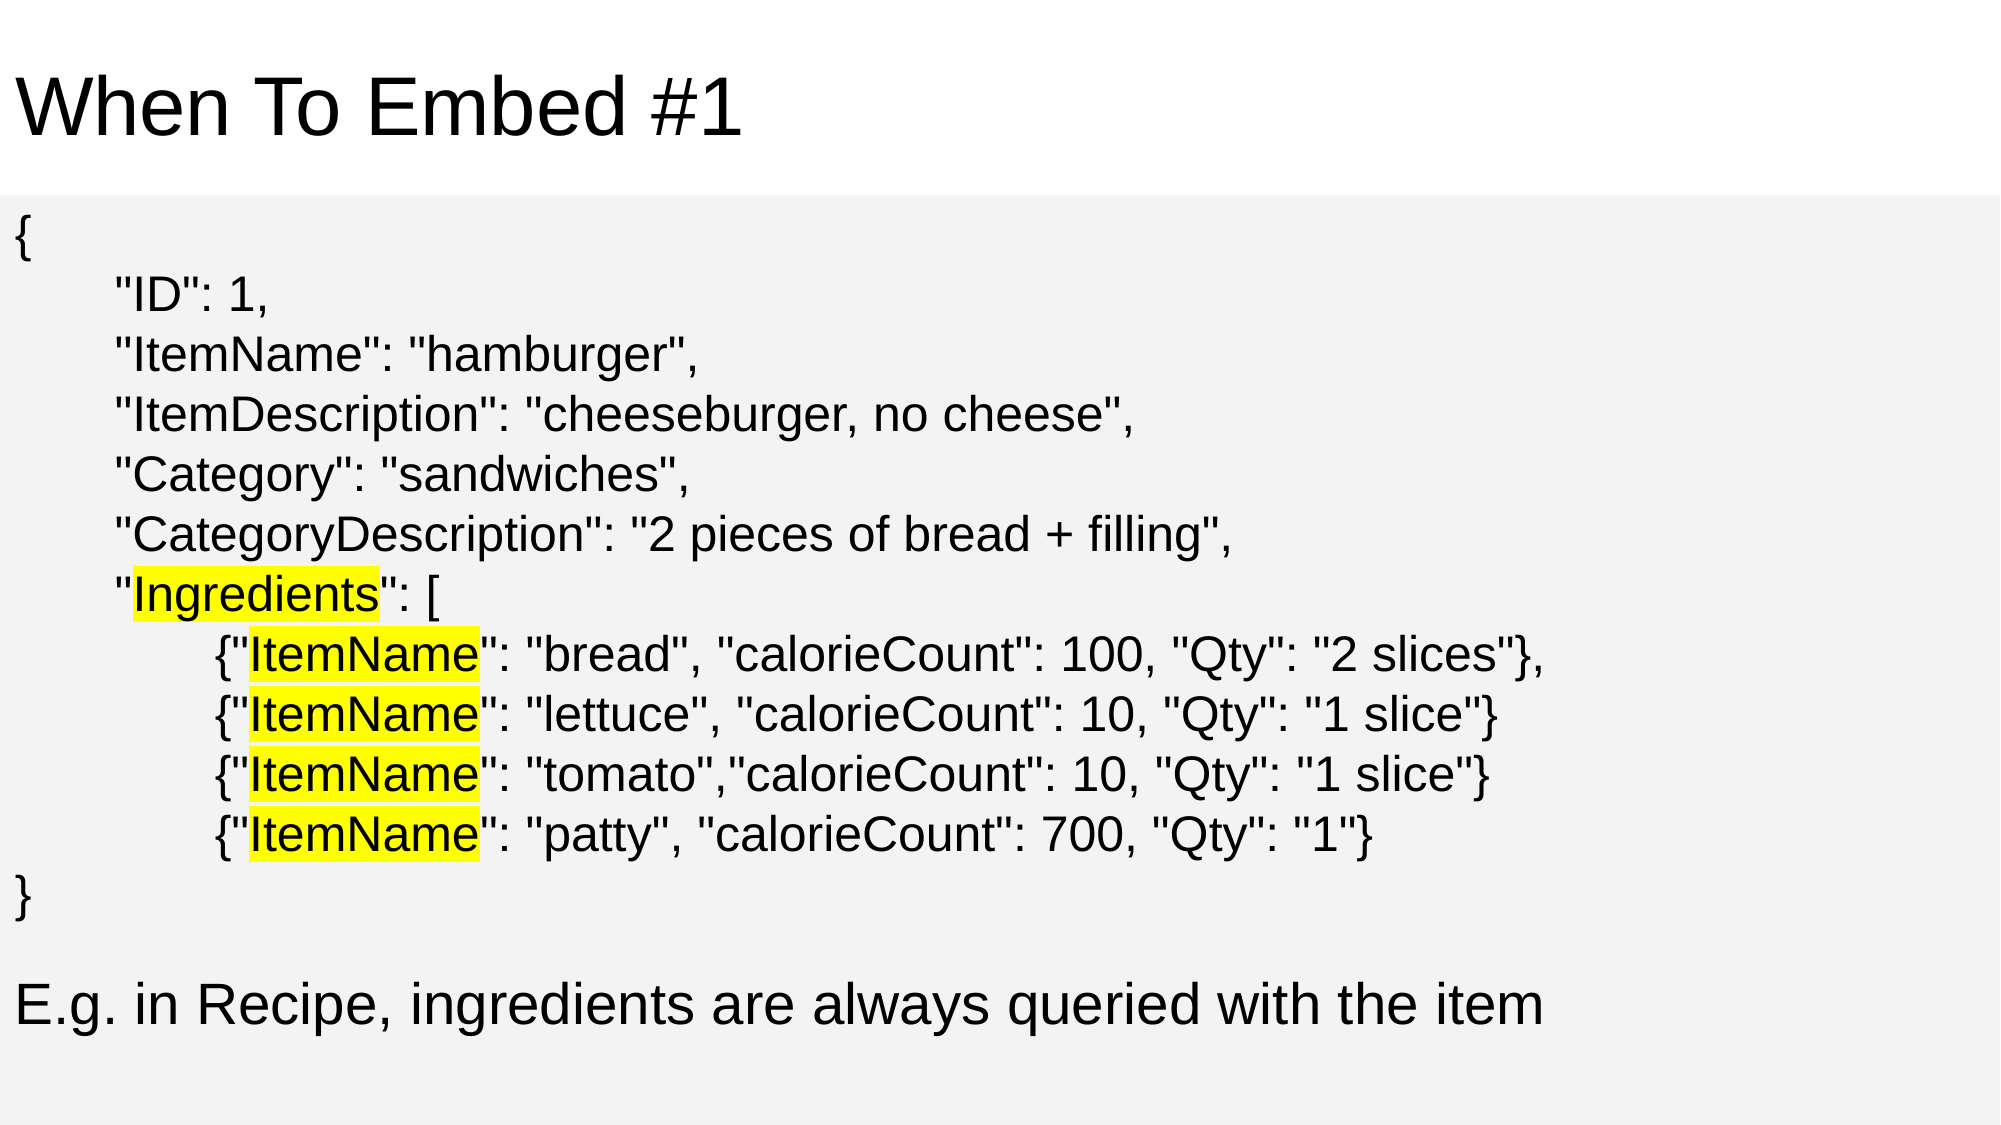

When To Embed #1
{
"ID": 1,
"ItemName": "hamburger",
"ItemDescription": "cheeseburger, no cheese",
"Category": "sandwiches",
"CategoryDescription": "2 pieces of bread + filling",
"Ingredients": [
{"ItemName": "bread", "calorieCount": 100, "Qty": "2 slices"},
{"ItemName": "lettuce", "calorieCount": 10, "Qty": "1 slice"}
{"ItemName": "tomato","calorieCount": 10, "Qty": "1 slice"}
{"ItemName": "patty", "calorieCount": 700, "Qty": "1"}
}

E.g. in Recipe, ingredients are always queried with the item